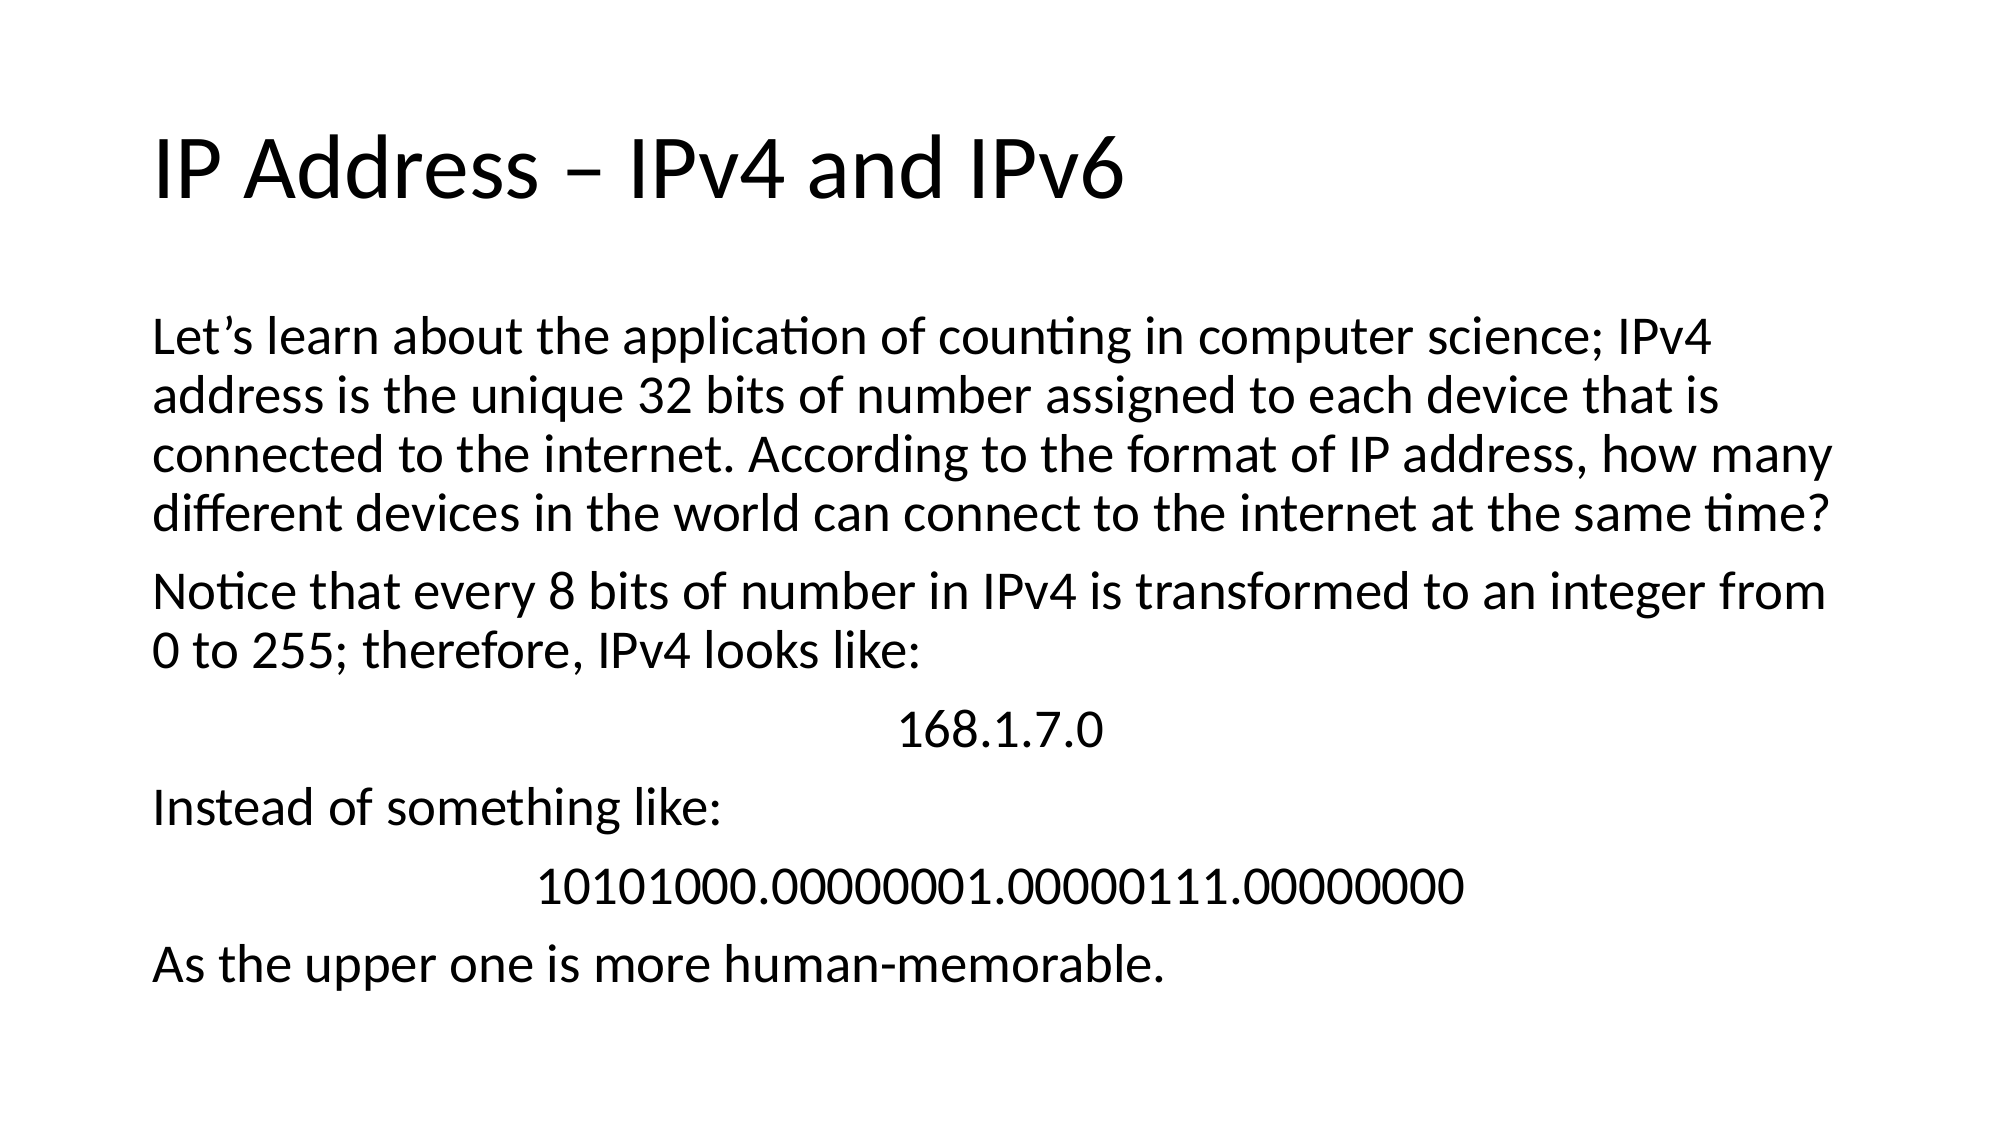

# IP Address – IPv4 and IPv6
Let’s learn about the application of counting in computer science; IPv4 address is the unique 32 bits of number assigned to each device that is connected to the internet. According to the format of IP address, how many different devices in the world can connect to the internet at the same time?
Notice that every 8 bits of number in IPv4 is transformed to an integer from 0 to 255; therefore, IPv4 looks like:
168.1.7.0
Instead of something like:
10101000.00000001.00000111.00000000
As the upper one is more human-memorable.